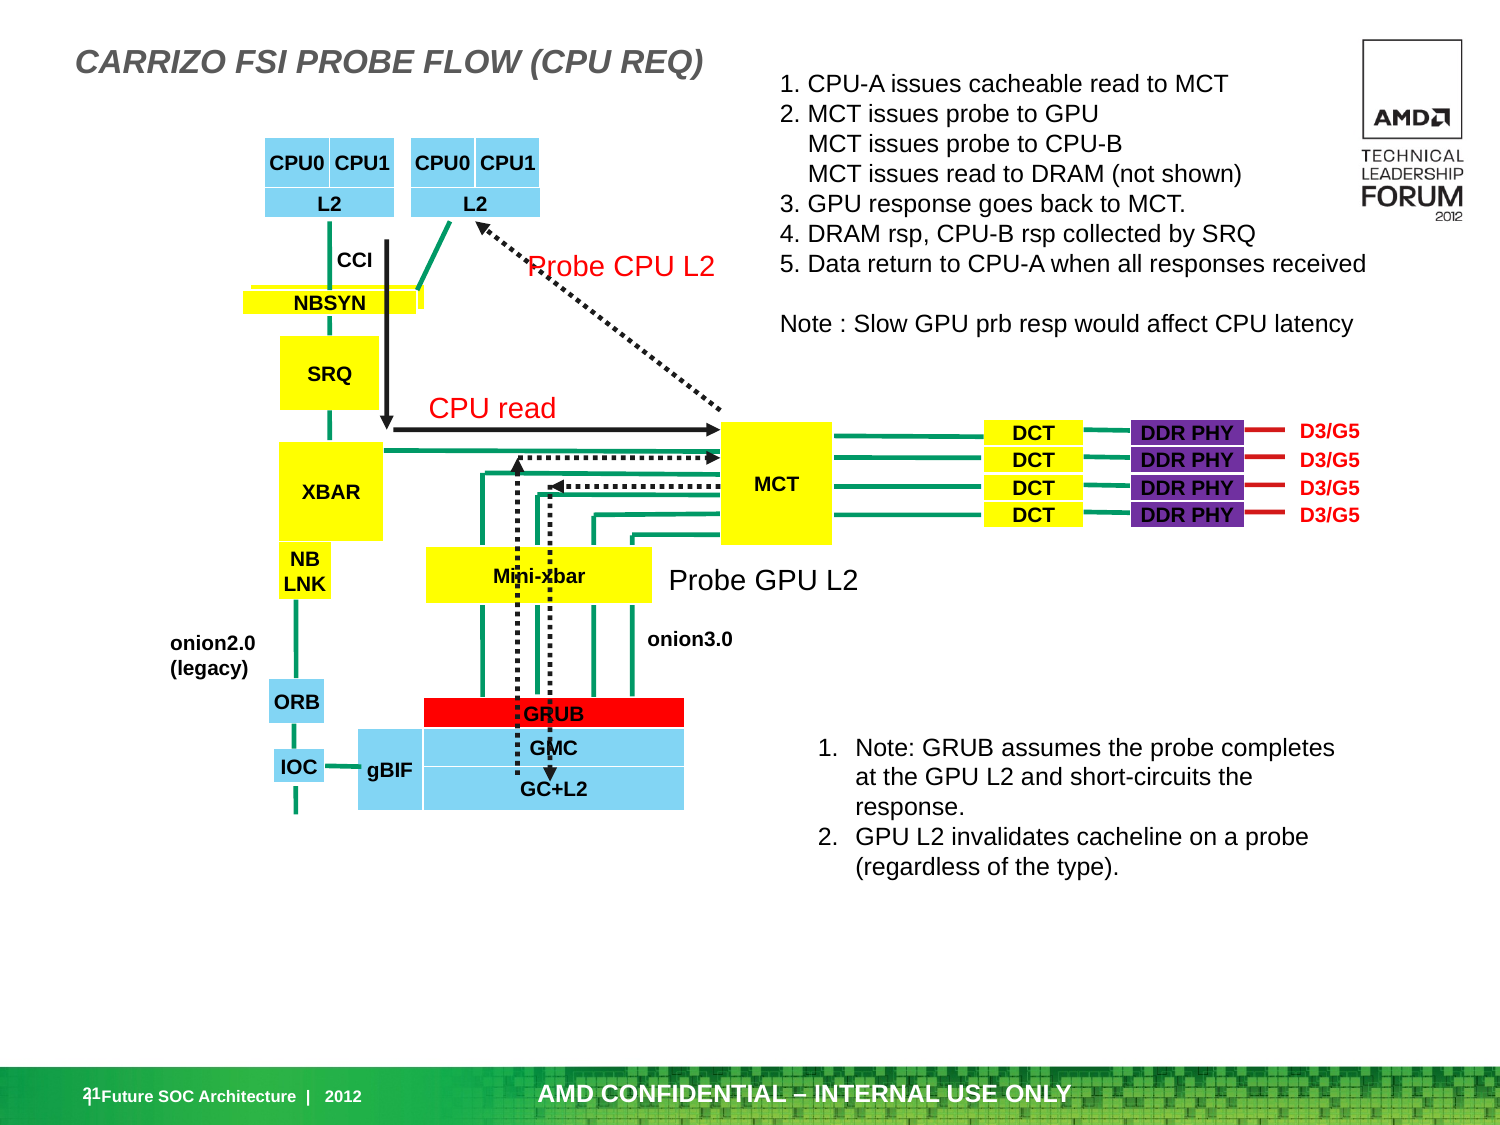

CARRIZO FSI probe flow (CPU req)
1. CPU-A issues cacheable read to MCT
2. MCT issues probe to GPU
    MCT issues probe to CPU-B
    MCT issues read to DRAM (not shown)
3. GPU response goes back to MCT.
4. DRAM rsp, CPU-B rsp collected by SRQ
5. Data return to CPU-A when all responses received

Note : Slow GPU prb resp would affect CPU latency
CPU0
CPU1
L2
CPU0
CPU1
L2

CCI

Probe CPU L2

NBSYN
NBSYN

SRQ
CPU read
D3/G5
DCT
DDR PHY
MCT

D3/G5
XBAR
DCT
DDR PHY

D3/G5

DCT
DDR PHY

D3/G5

DCT
DDR PHY

NB
LNK
Mini-xbar
Probe GPU L2

onion3.0
onion2.0
(legacy)
ORB
GRUB
Note: GRUB assumes the probe completes at the GPU L2 and short-circuits the response.
GPU L2 invalidates cacheline on a probe (regardless of the type).
gBIF
GMC

IOC

GC+L2